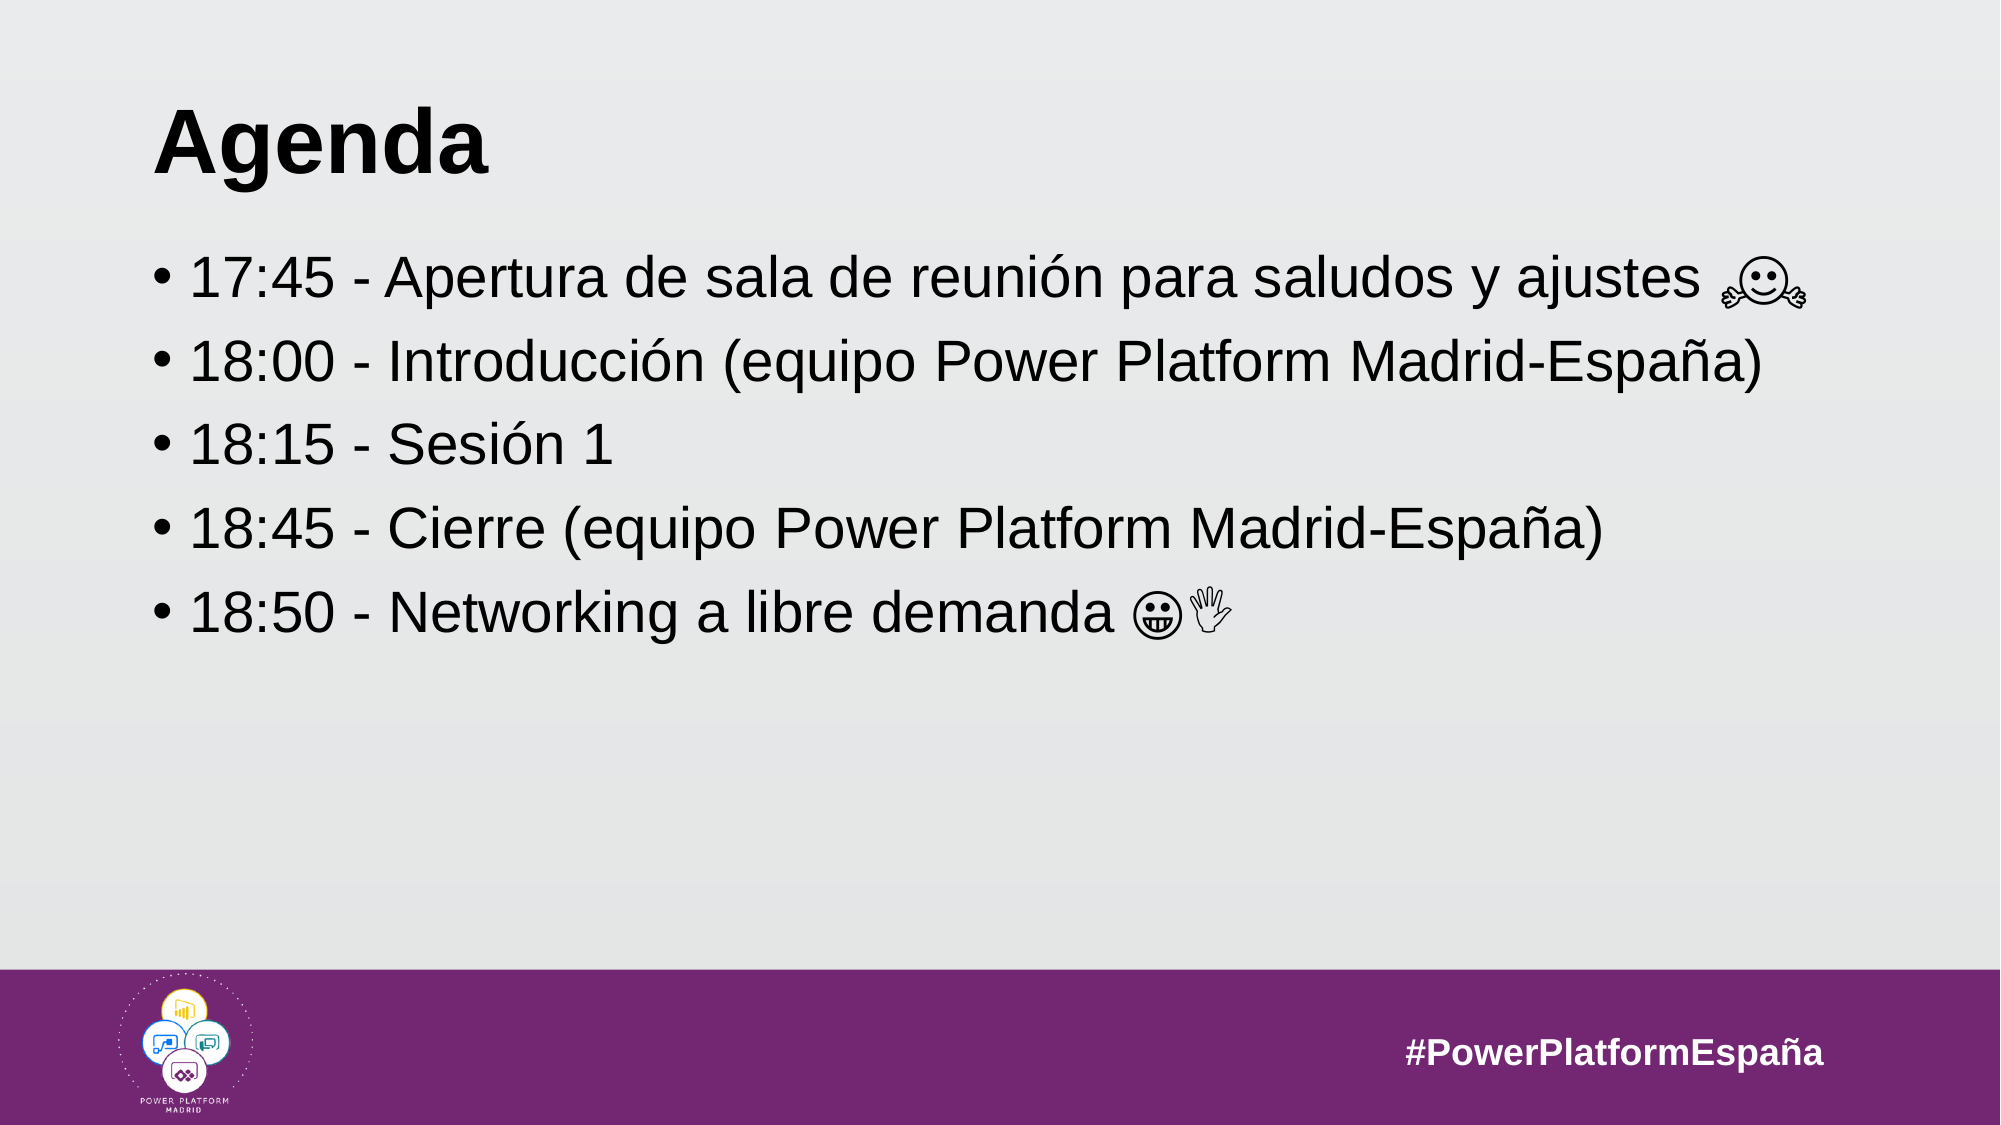

# Agenda
17:45 - Apertura de sala de reunión para saludos y ajustes 🤗
18:00 - Introducción (equipo Power Platform Madrid-España)
18:15 - Sesión 1
18:45 - Cierre (equipo Power Platform Madrid-España)
18:50 - Networking a libre demanda 😀🖐